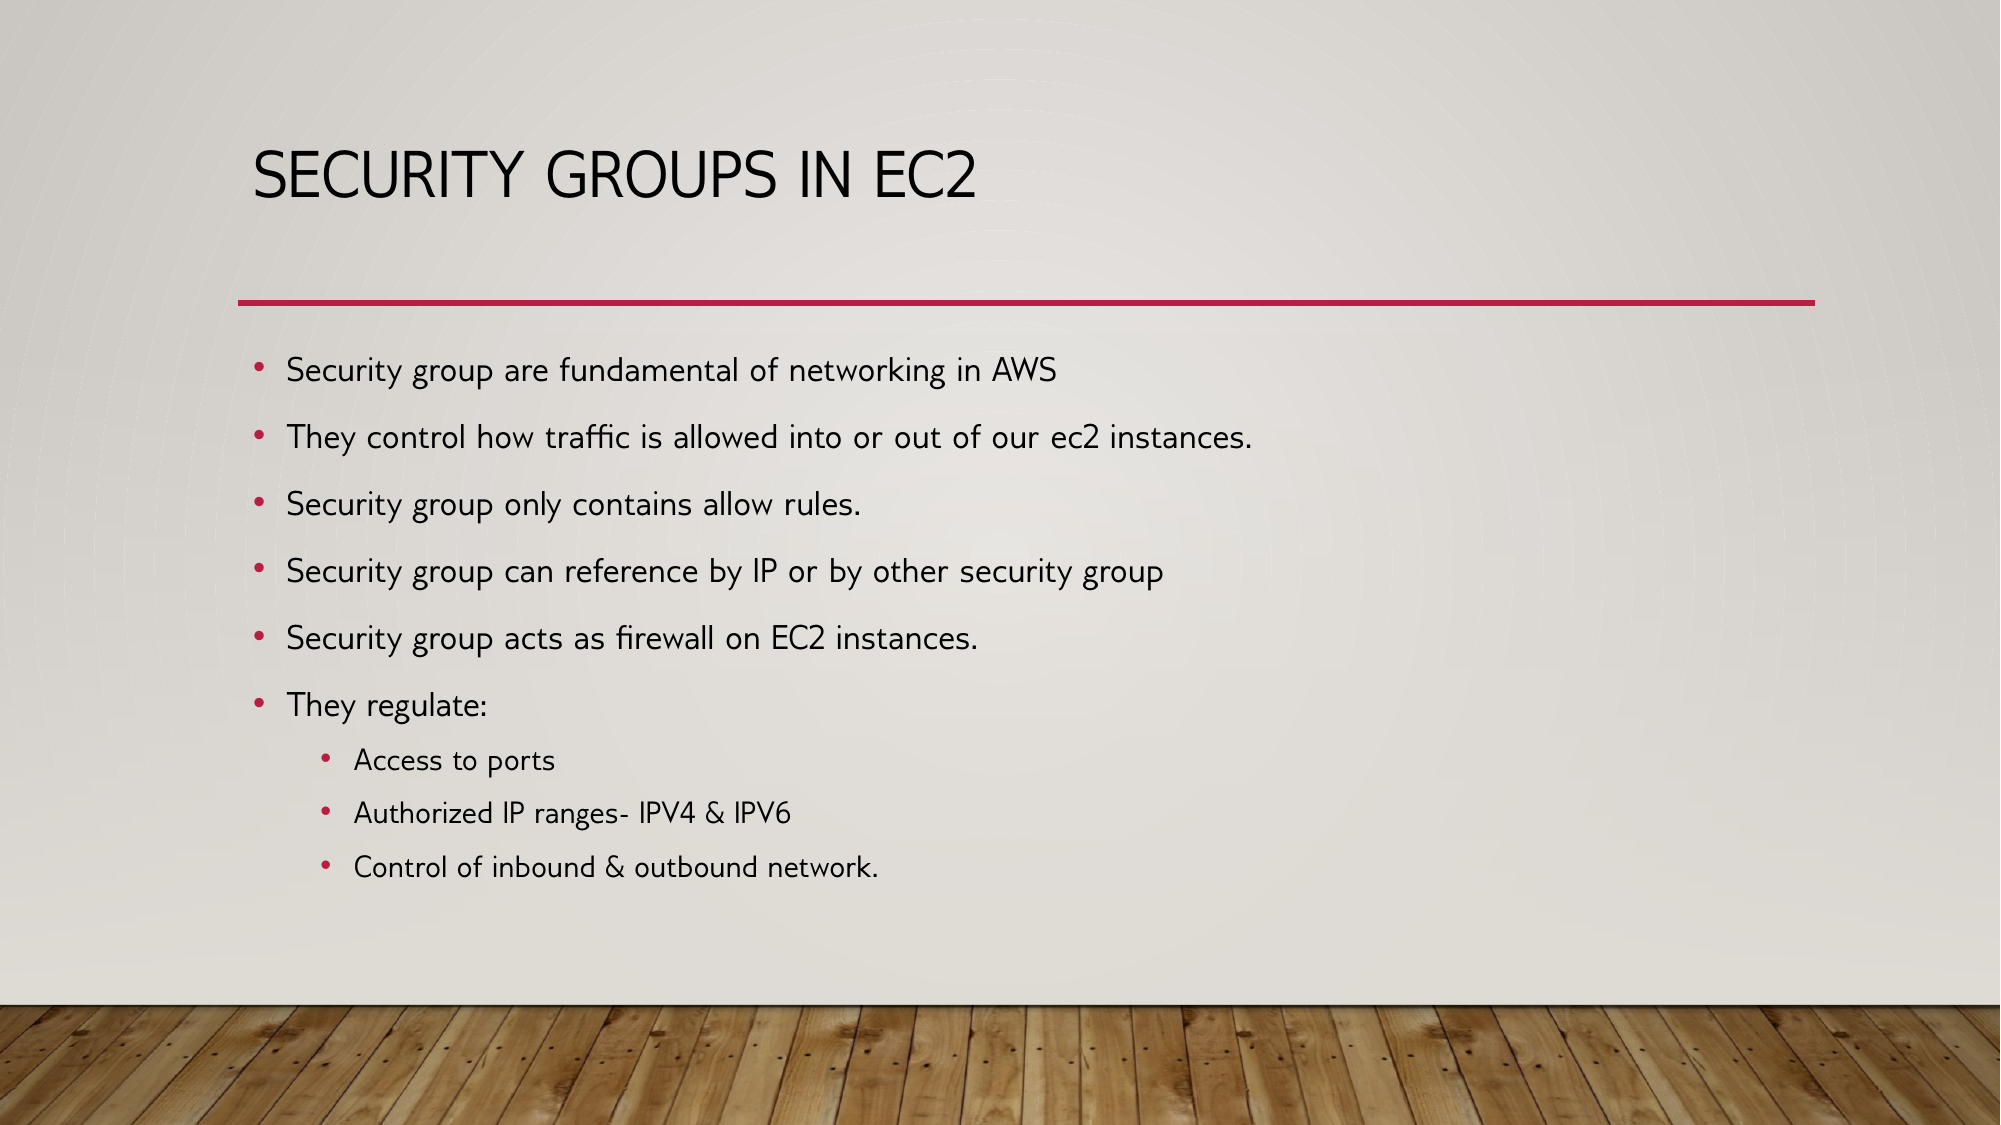

# Security groups in ec2
Security group are fundamental of networking in AWS
They control how traffic is allowed into or out of our ec2 instances.
Security group only contains allow rules.
Security group can reference by IP or by other security group
Security group acts as firewall on EC2 instances.
They regulate:
Access to ports
Authorized IP ranges- IPV4 & IPV6
Control of inbound & outbound network.